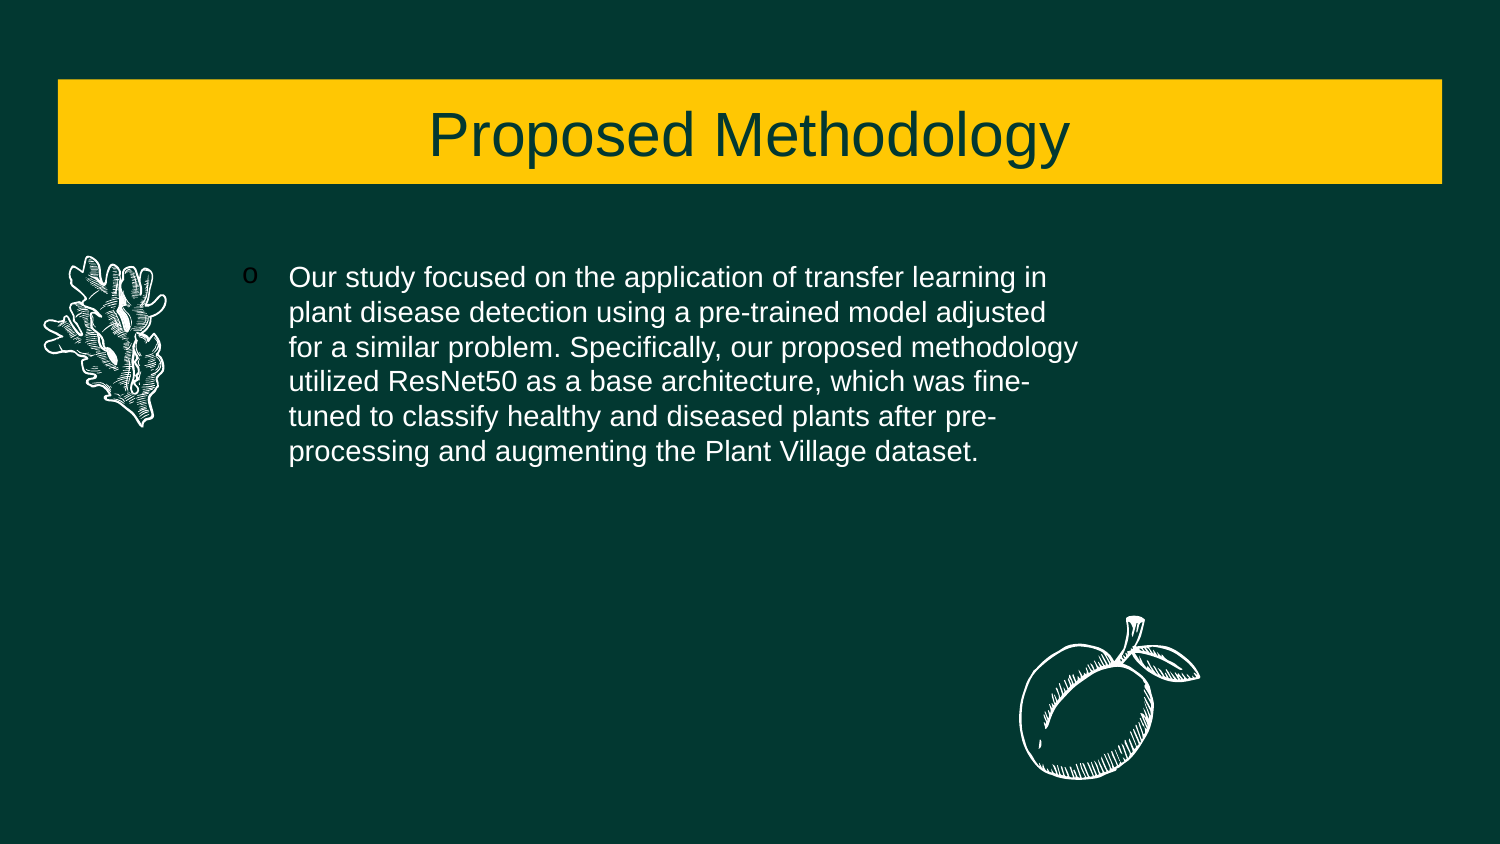

# Proposed Methodology
Our study focused on the application of transfer learning in plant disease detection using a pre-trained model adjusted for a similar problem. Specifically, our proposed methodology utilized ResNet50 as a base architecture, which was fine-tuned to classify healthy and diseased plants after pre-processing and augmenting the Plant Village dataset.